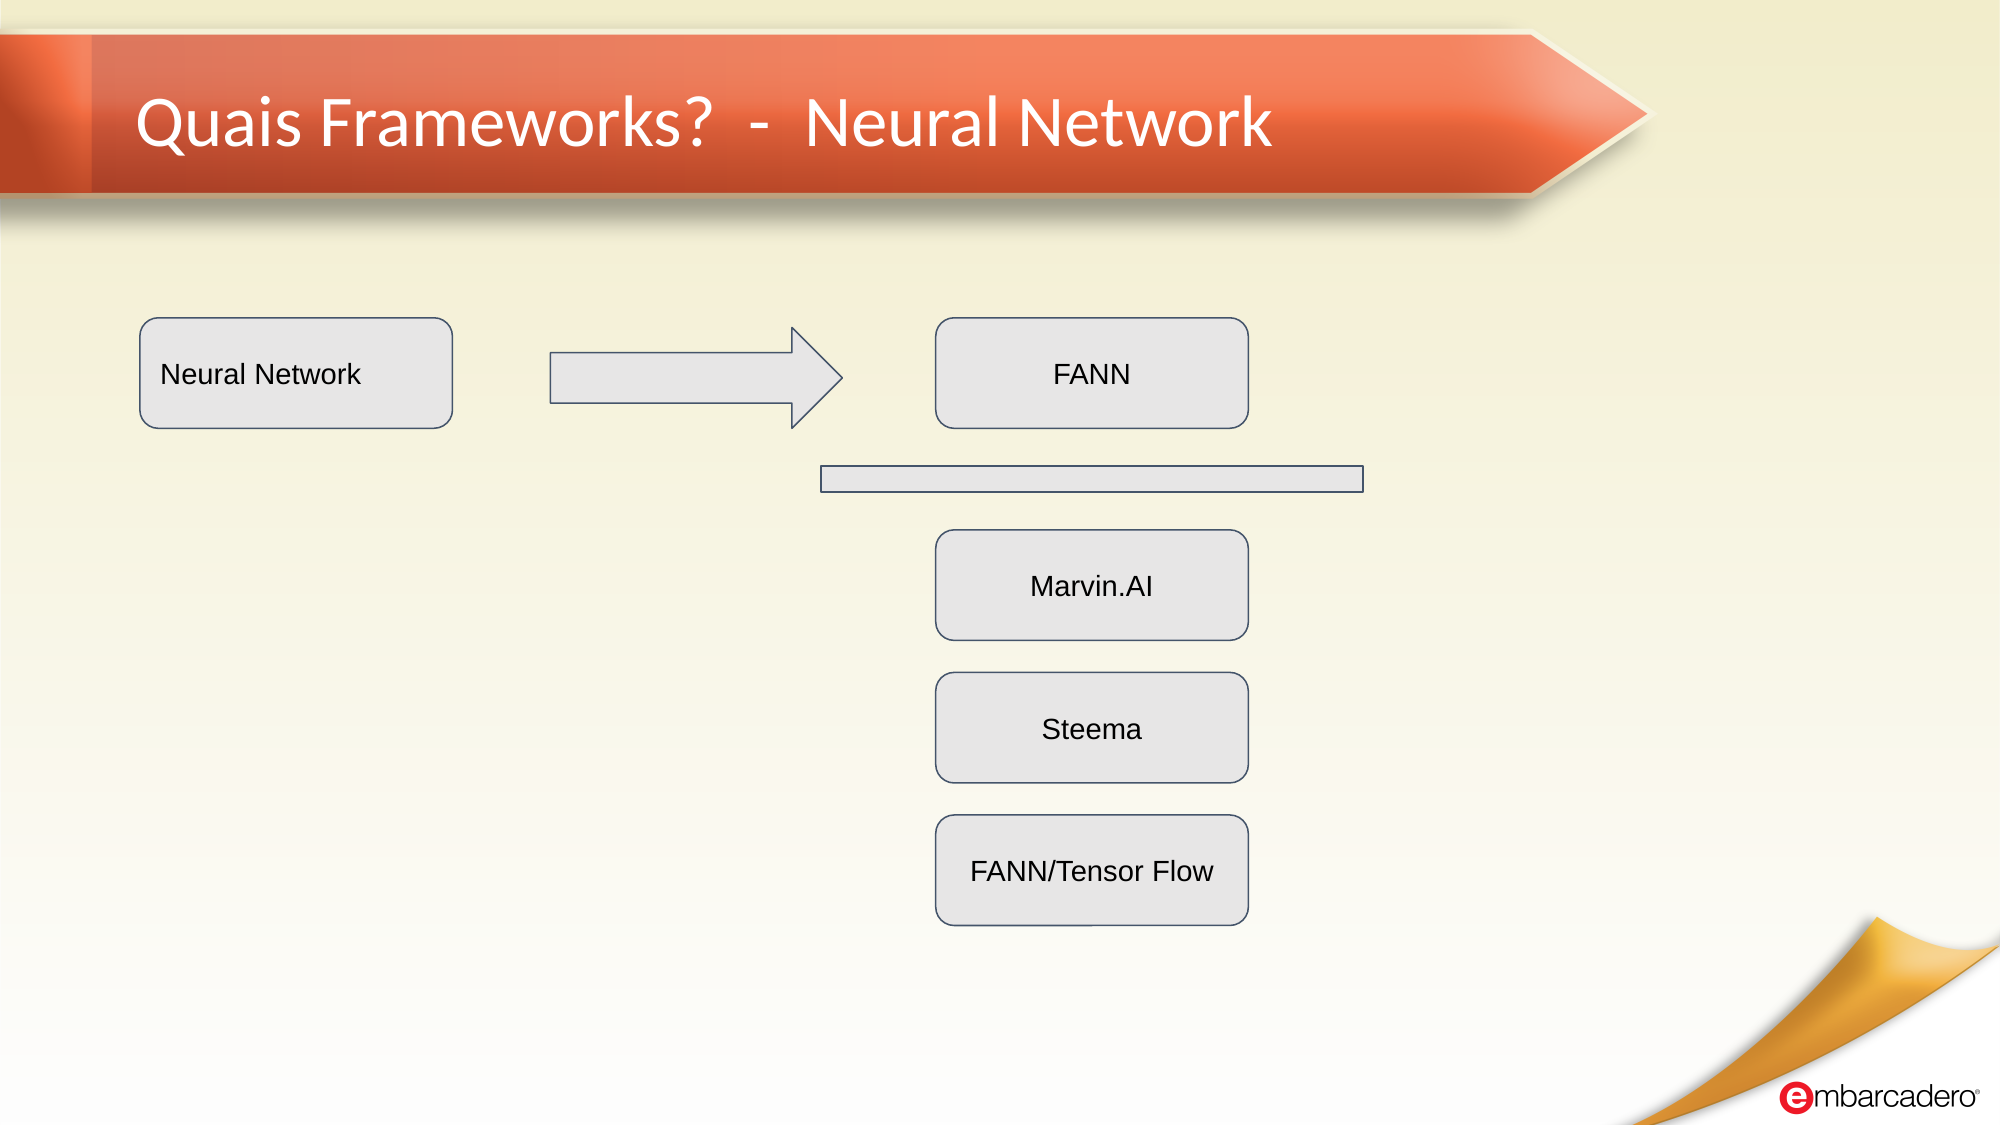

# Quais Frameworks?  -  Neural Network

Neural Network
FANN

Marvin.AI
Steema
FANN/Tensor Flow